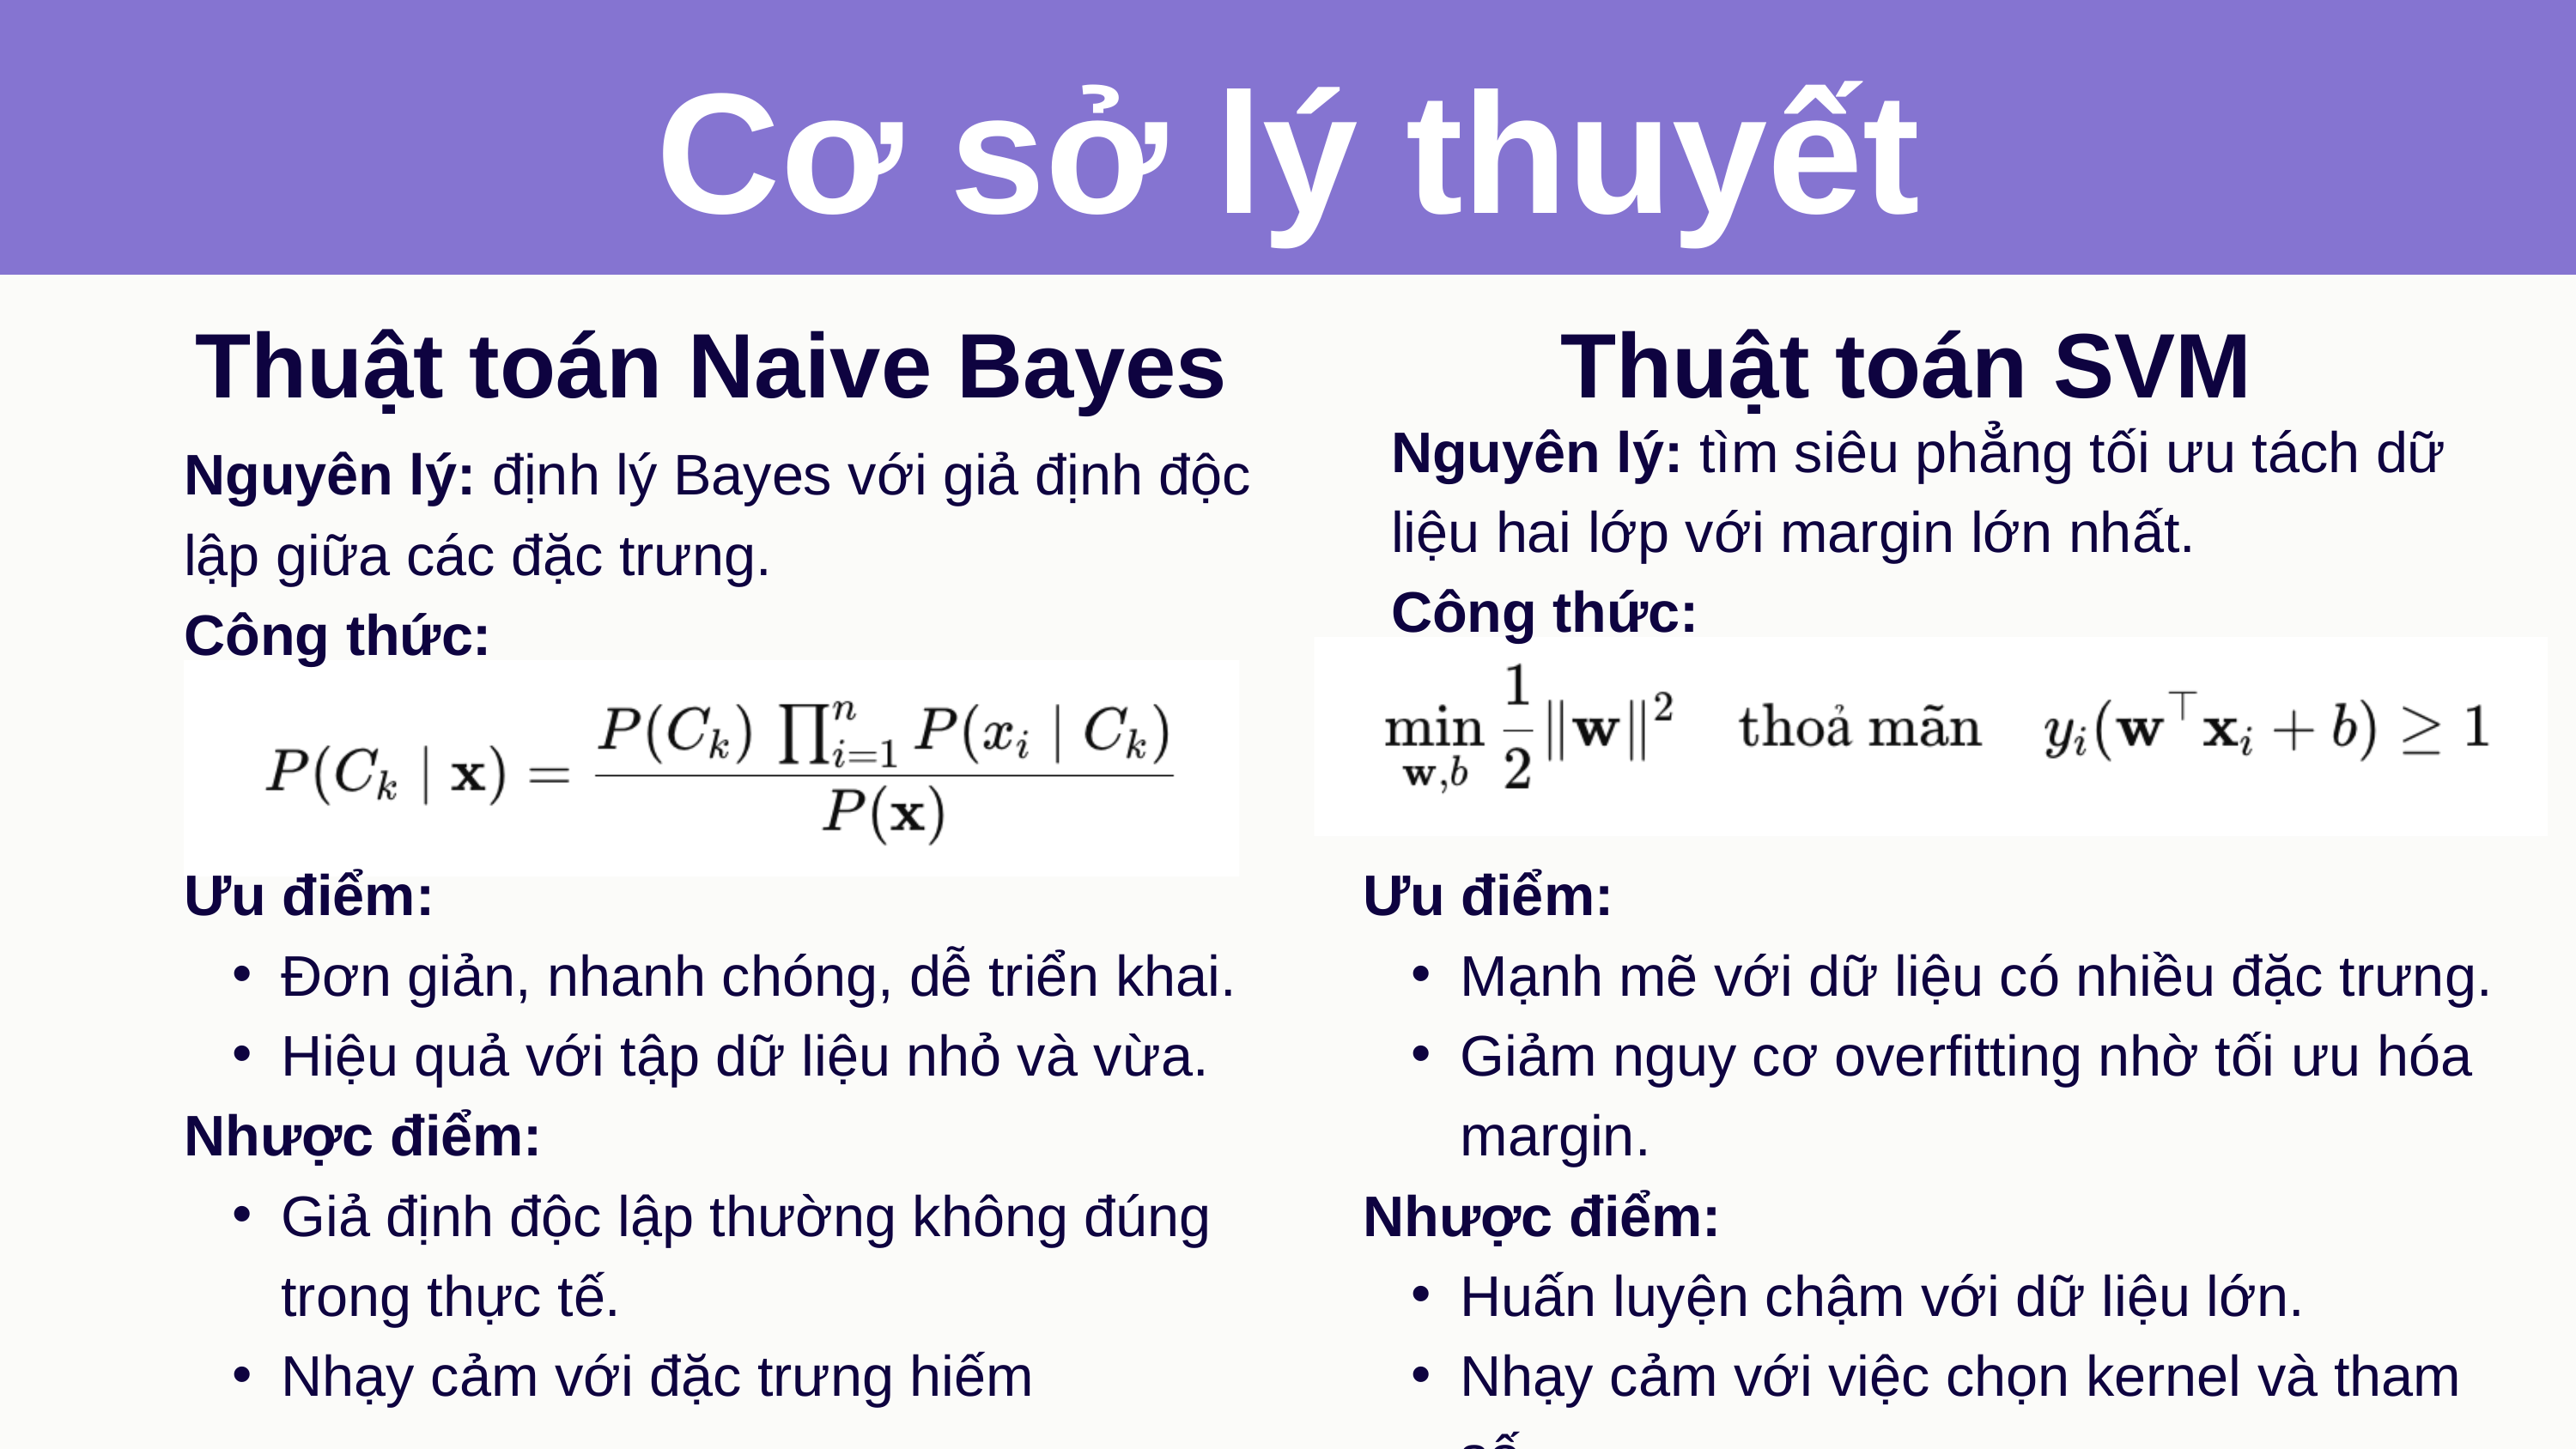

Cơ sở lý thuyết
Thuật toán Naive Bayes
Thuật toán SVM
Nguyên lý: tìm siêu phẳng tối ưu tách dữ liệu hai lớp với margin lớn nhất.
Công thức:
Nguyên lý: định lý Bayes với giả định độc lập giữa các đặc trưng.
Công thức:

Ưu điểm:
Đơn giản, nhanh chóng, dễ triển khai.
Hiệu quả với tập dữ liệu nhỏ và vừa.
Nhược điểm:
Giả định độc lập thường không đúng trong thực tế.
Nhạy cảm với đặc trưng hiếm

Ưu điểm:
Mạnh mẽ với dữ liệu có nhiều đặc trưng.
Giảm nguy cơ overfitting nhờ tối ưu hóa margin.
Nhược điểm:
Huấn luyện chậm với dữ liệu lớn.
Nhạy cảm với việc chọn kernel và tham số.